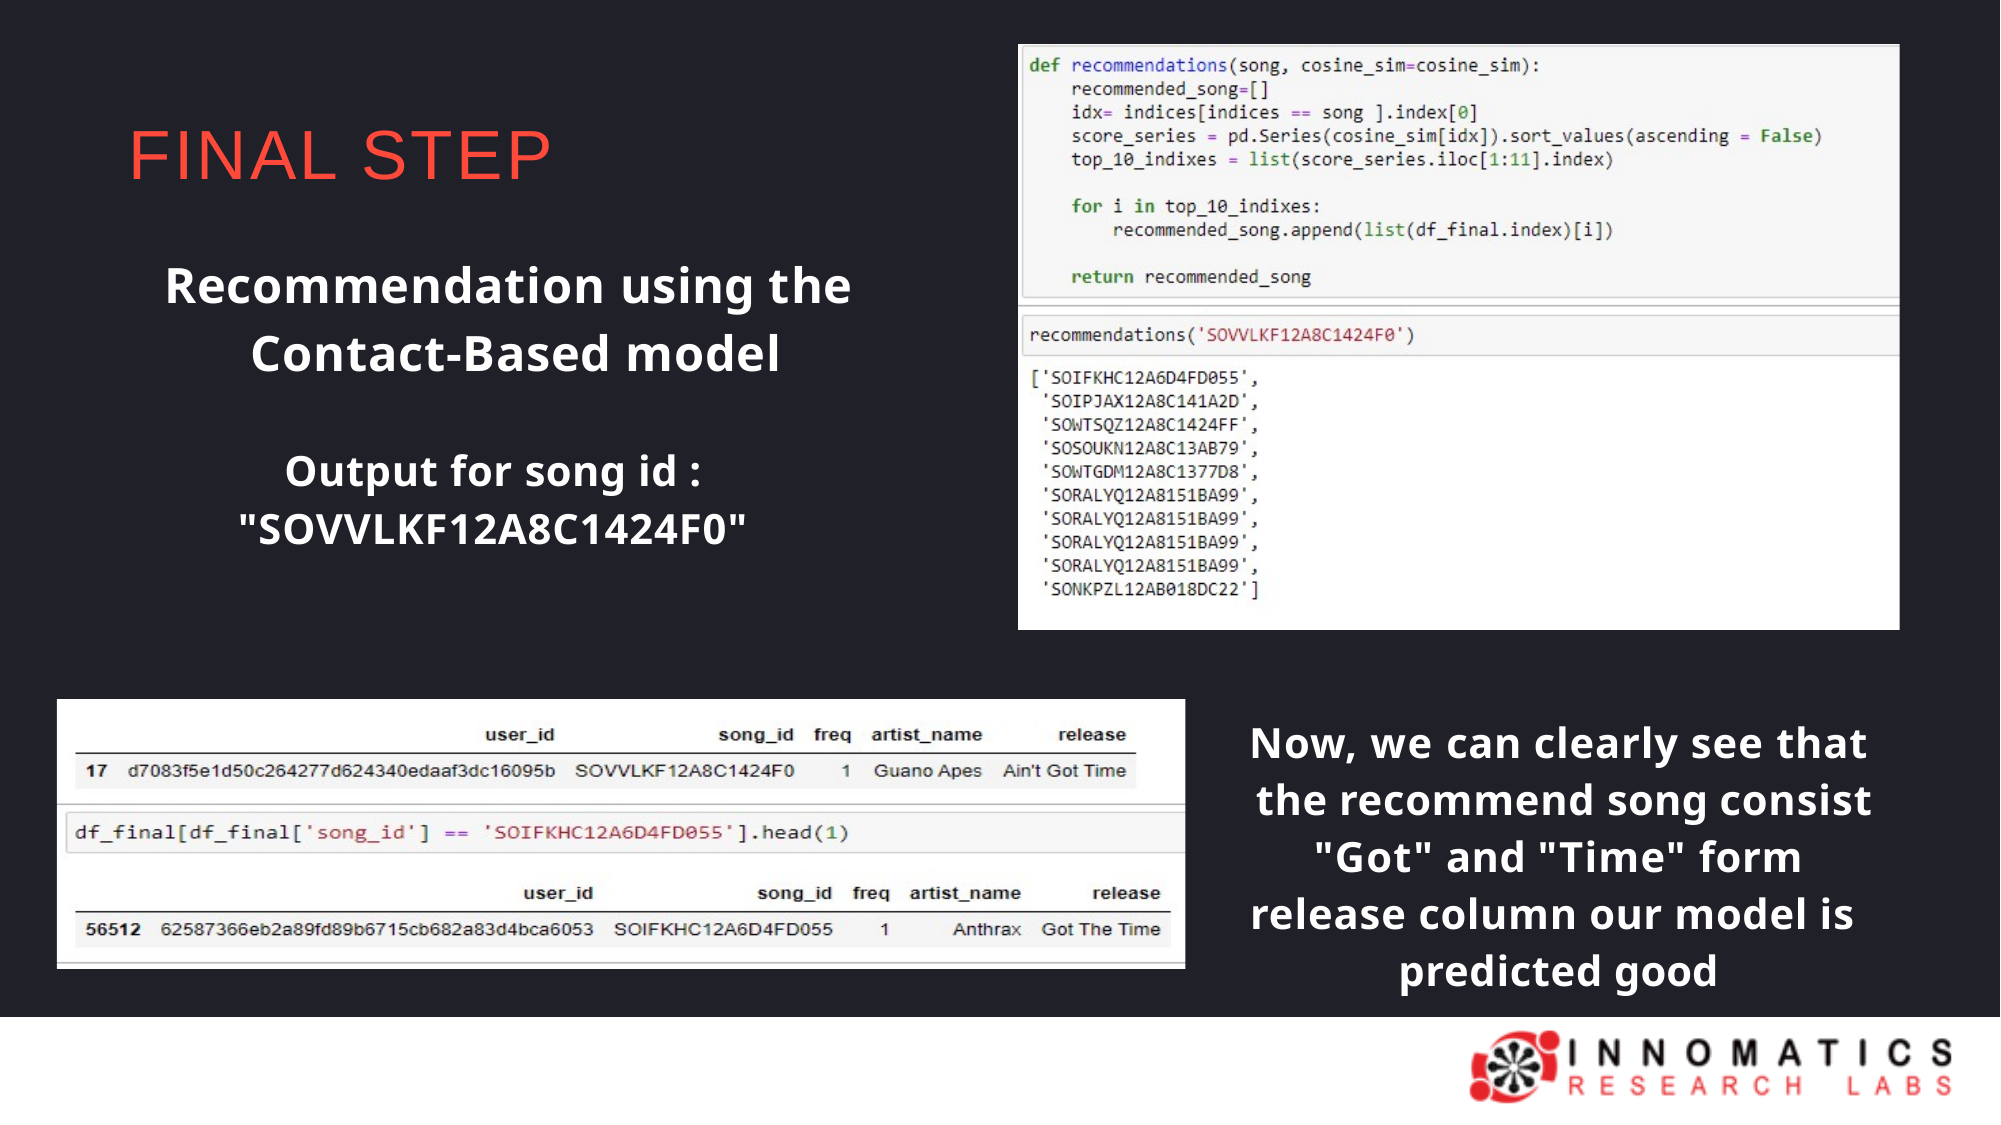

# FINAL STEP
Recommendation using the  Contact-Based model

Output for song id :
"SOVVLKF12A8C1424F0"

Now, we can clearly see that  the recommend song consist  "Got" and "Time" form  release column our model is  predicted good